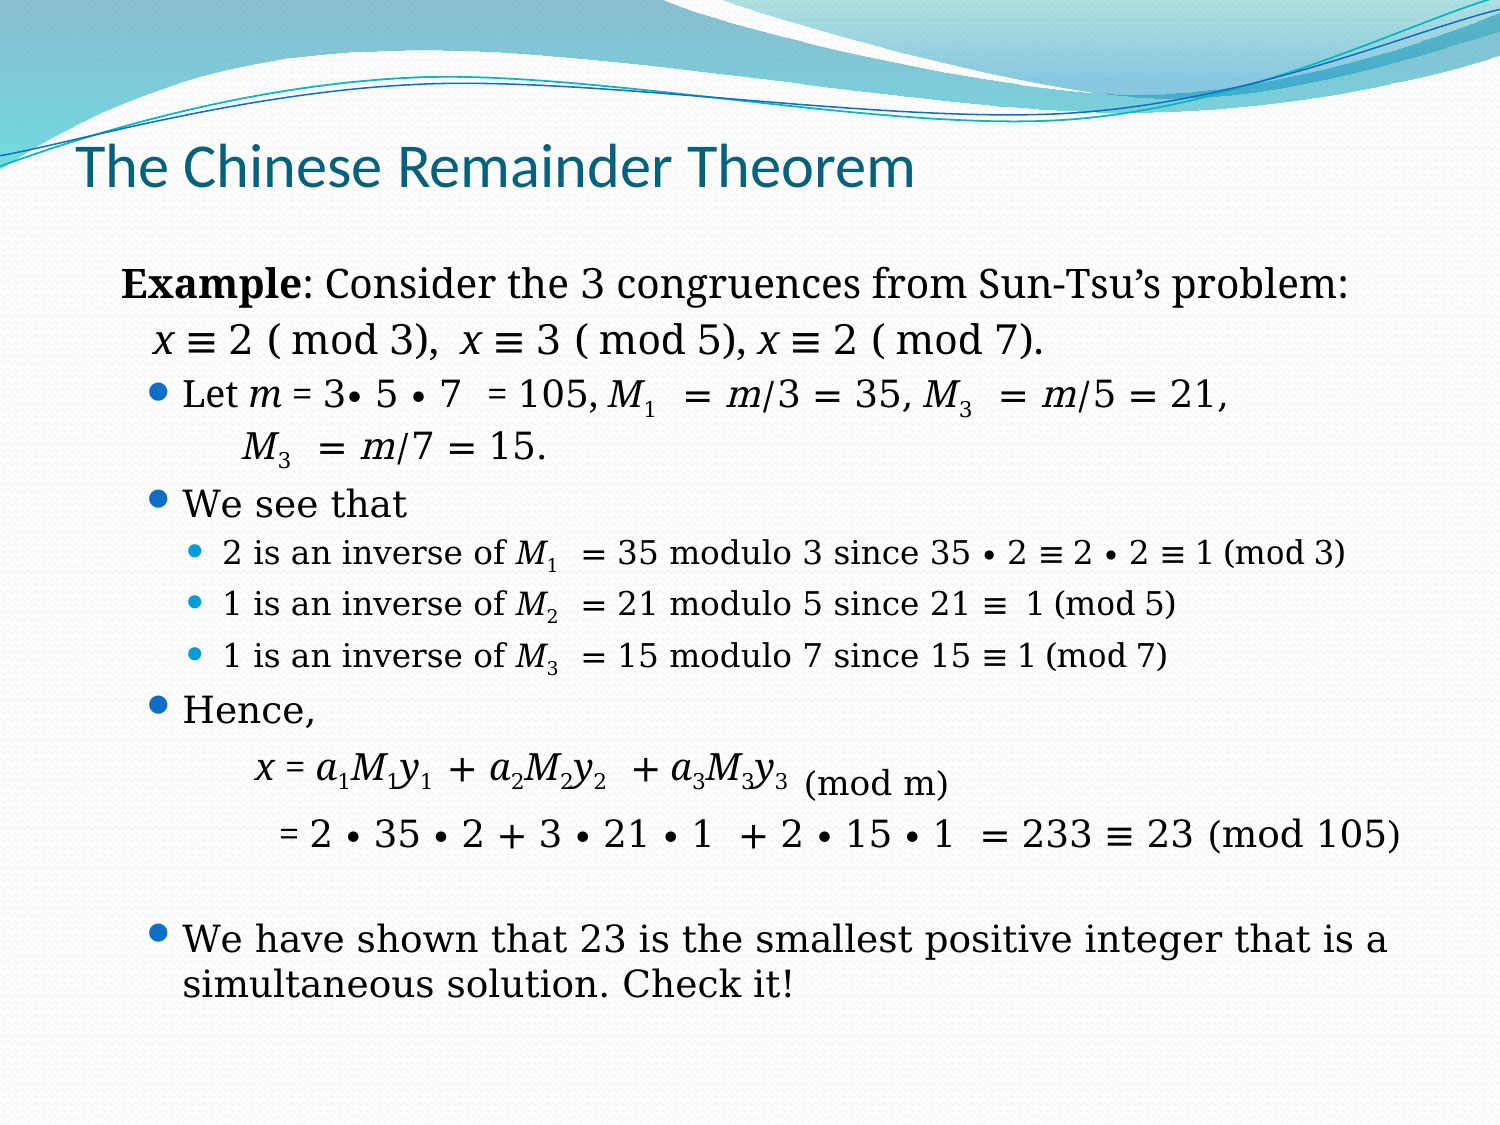

# The Chinese Remainder Theorem
   Example: Consider the 3 congruences from Sun-Tsu’s problem:
      x ≡ 2 ( mod 3),  x ≡ 3 ( mod 5), x ≡ 2 ( mod 7).
Let m = 3∙ 5 ∙ 7  = 105, M1   = m/3 = 35, M3   = m/5 = 21,                     M3   = m/7 = 15.
We see that
2 is an inverse of M1   = 35 modulo 3 since 35 ∙ 2 ≡ 2 ∙ 2 ≡ 1 (mod 3)
1 is an inverse of M2   = 21 modulo 5 since 21 ≡  1 (mod 5)
1 is an inverse of M3   = 15 modulo 7 since 15 ≡ 1 (mod 7)
Hence,
         x = a1M1y1  + a2M2y2  + a3M3y3  (mod m)
           = 2 ∙ 35 ∙ 2 + 3 ∙ 21 ∙ 1  + 2 ∙ 15 ∙ 1  = 233 ≡ 23 (mod 105)

We have shown that 23 is the smallest positive integer that is a simultaneous solution. Check it!